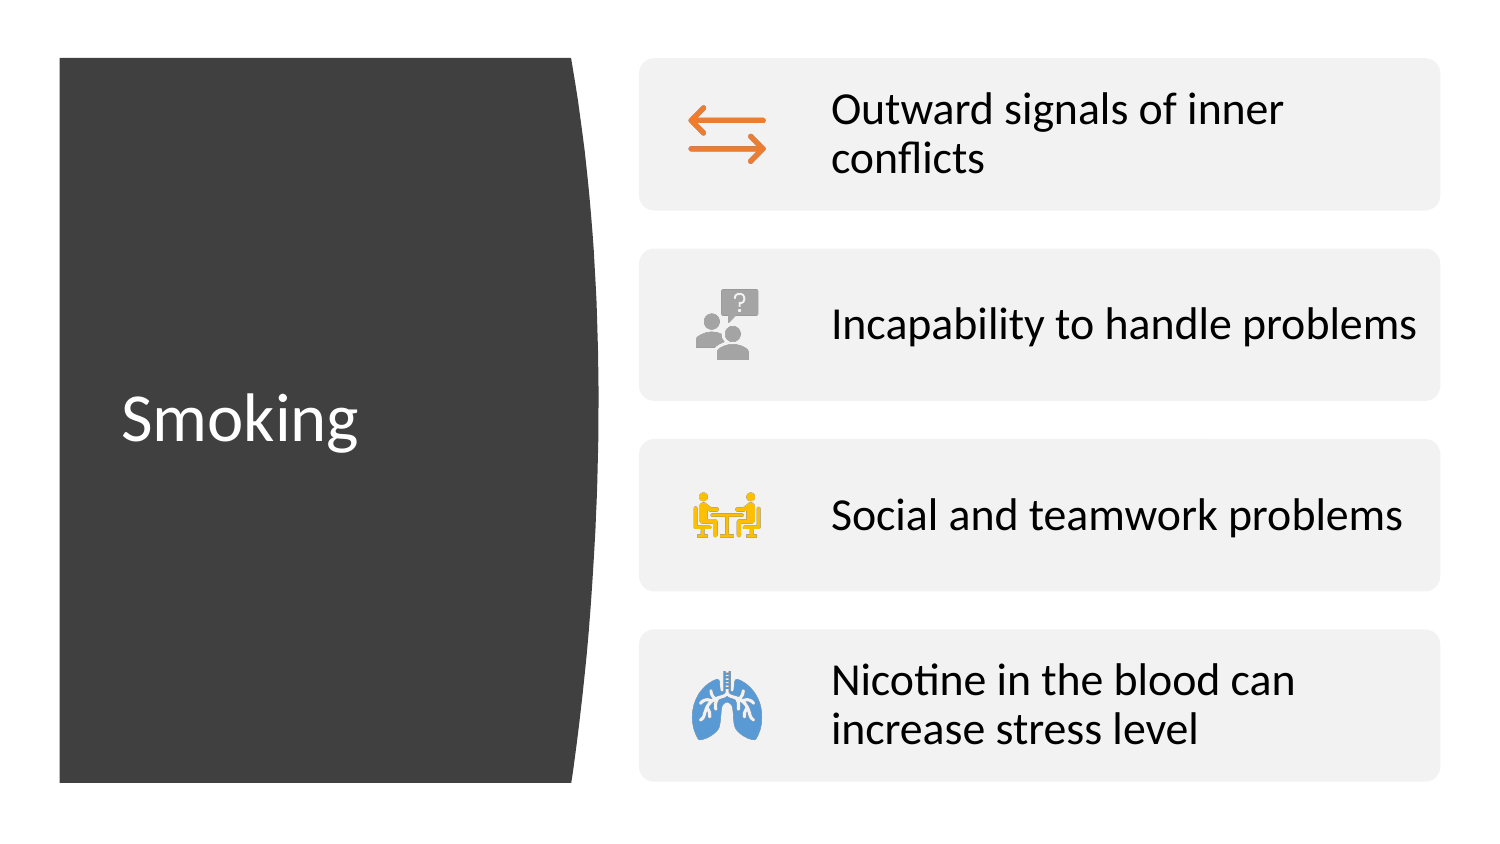

Outward signals of inner conflicts
Incapability to handle problems
Social and teamwork problems
Nicotine in the blood can increase stress level

# Smoking